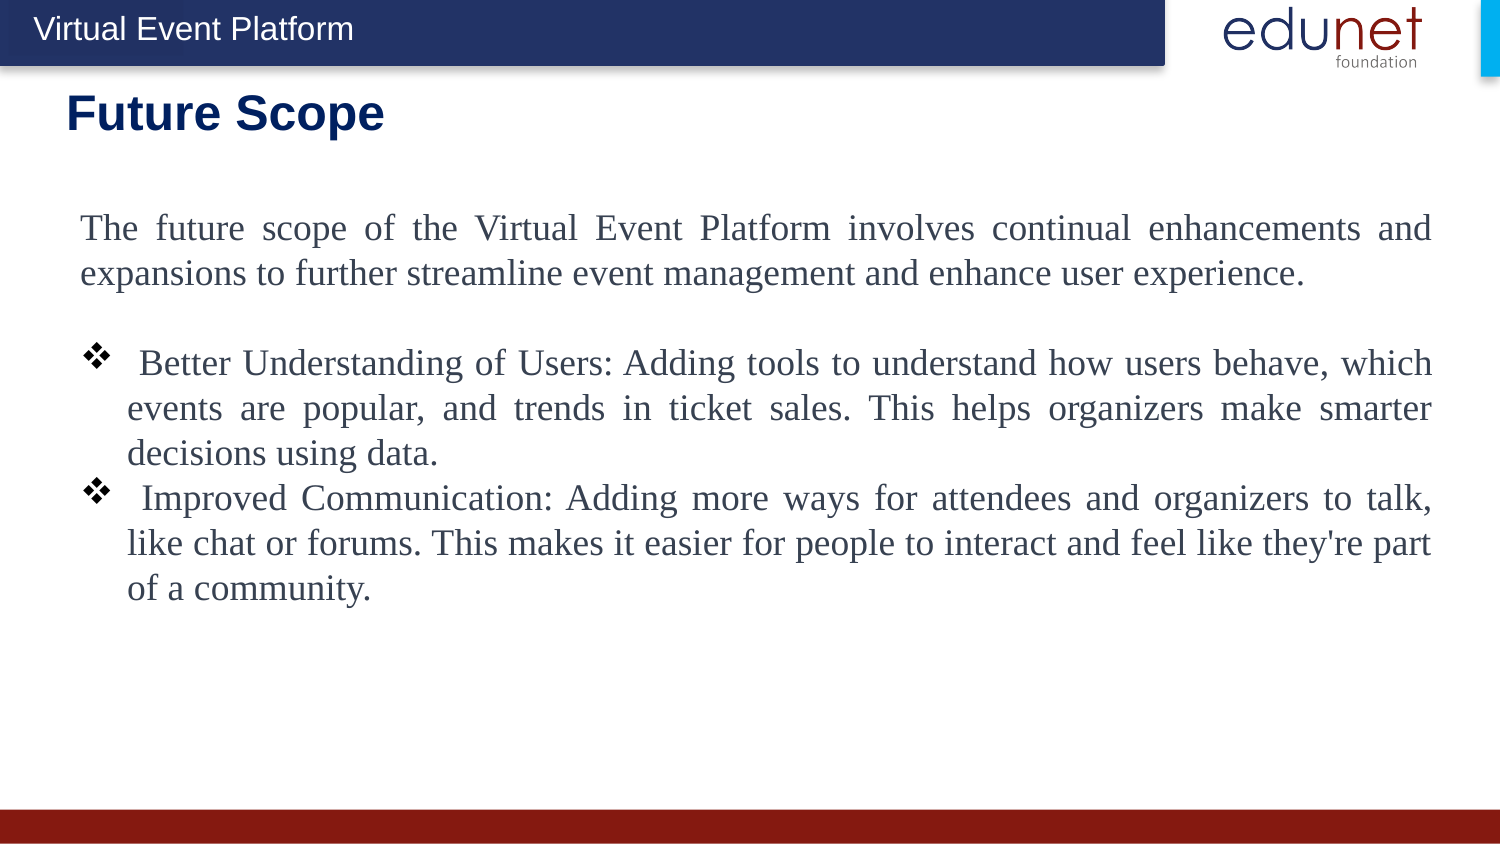

Virtual Event Platform
# Future Scope
The future scope of the Virtual Event Platform involves continual enhancements and expansions to further streamline event management and enhance user experience.

 Better Understanding of Users: Adding tools to understand how users behave, which events are popular, and trends in ticket sales. This helps organizers make smarter decisions using data.
 Improved Communication: Adding more ways for attendees and organizers to talk, like chat or forums. This makes it easier for people to interact and feel like they're part of a community.